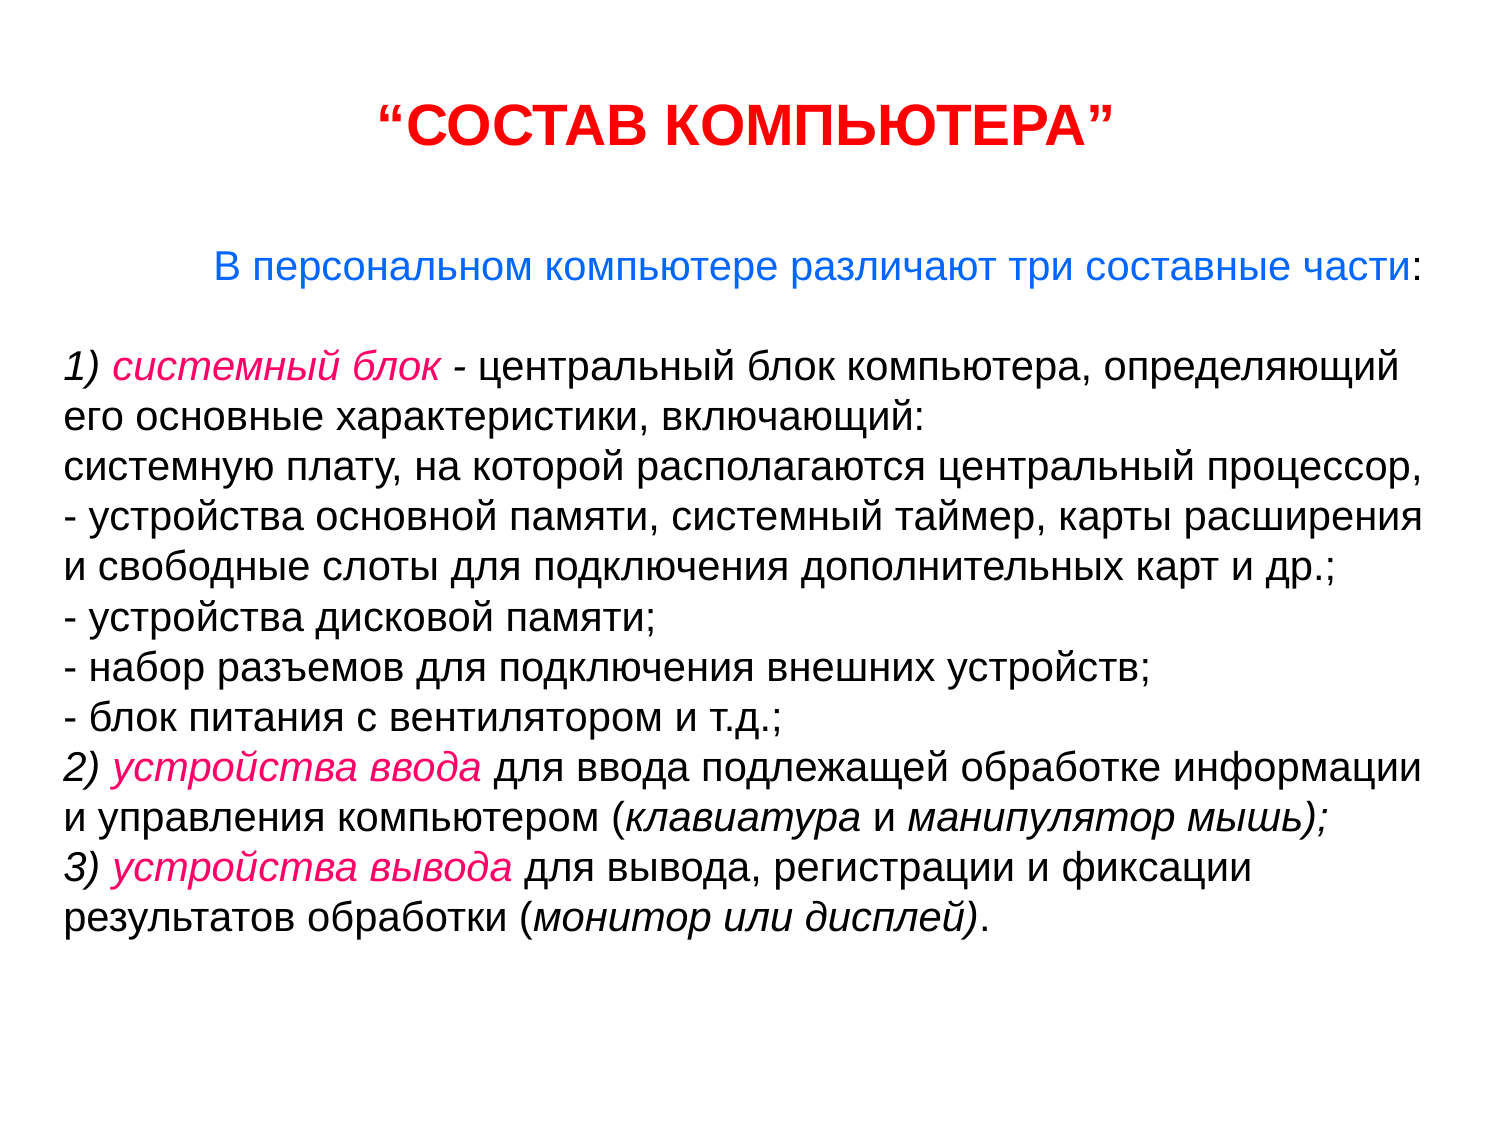

“СОСТАВ КОМПЬЮТЕРА”
	В персональном компьютере различают три составные части:

1) системный блок - центральный блок компьютера, определяющий его основные характеристики, включающий:
системную плату, на которой располагаются центральный процессор, - устройства основной памяти, системный таймер, карты расширения и свободные слоты для подключения дополнительных карт и др.;
- устройства дисковой памяти;
- набор разъемов для подключения внешних устройств;
- блок питания с вентилятором и т.д.;
2) устройства ввода для ввода подлежащей обработке информации и управления компьютером (клавиатура и манипулятор мышь);
3) устройства вывода для вывода, регистрации и фиксации результатов обработки (монитор или дисплей).